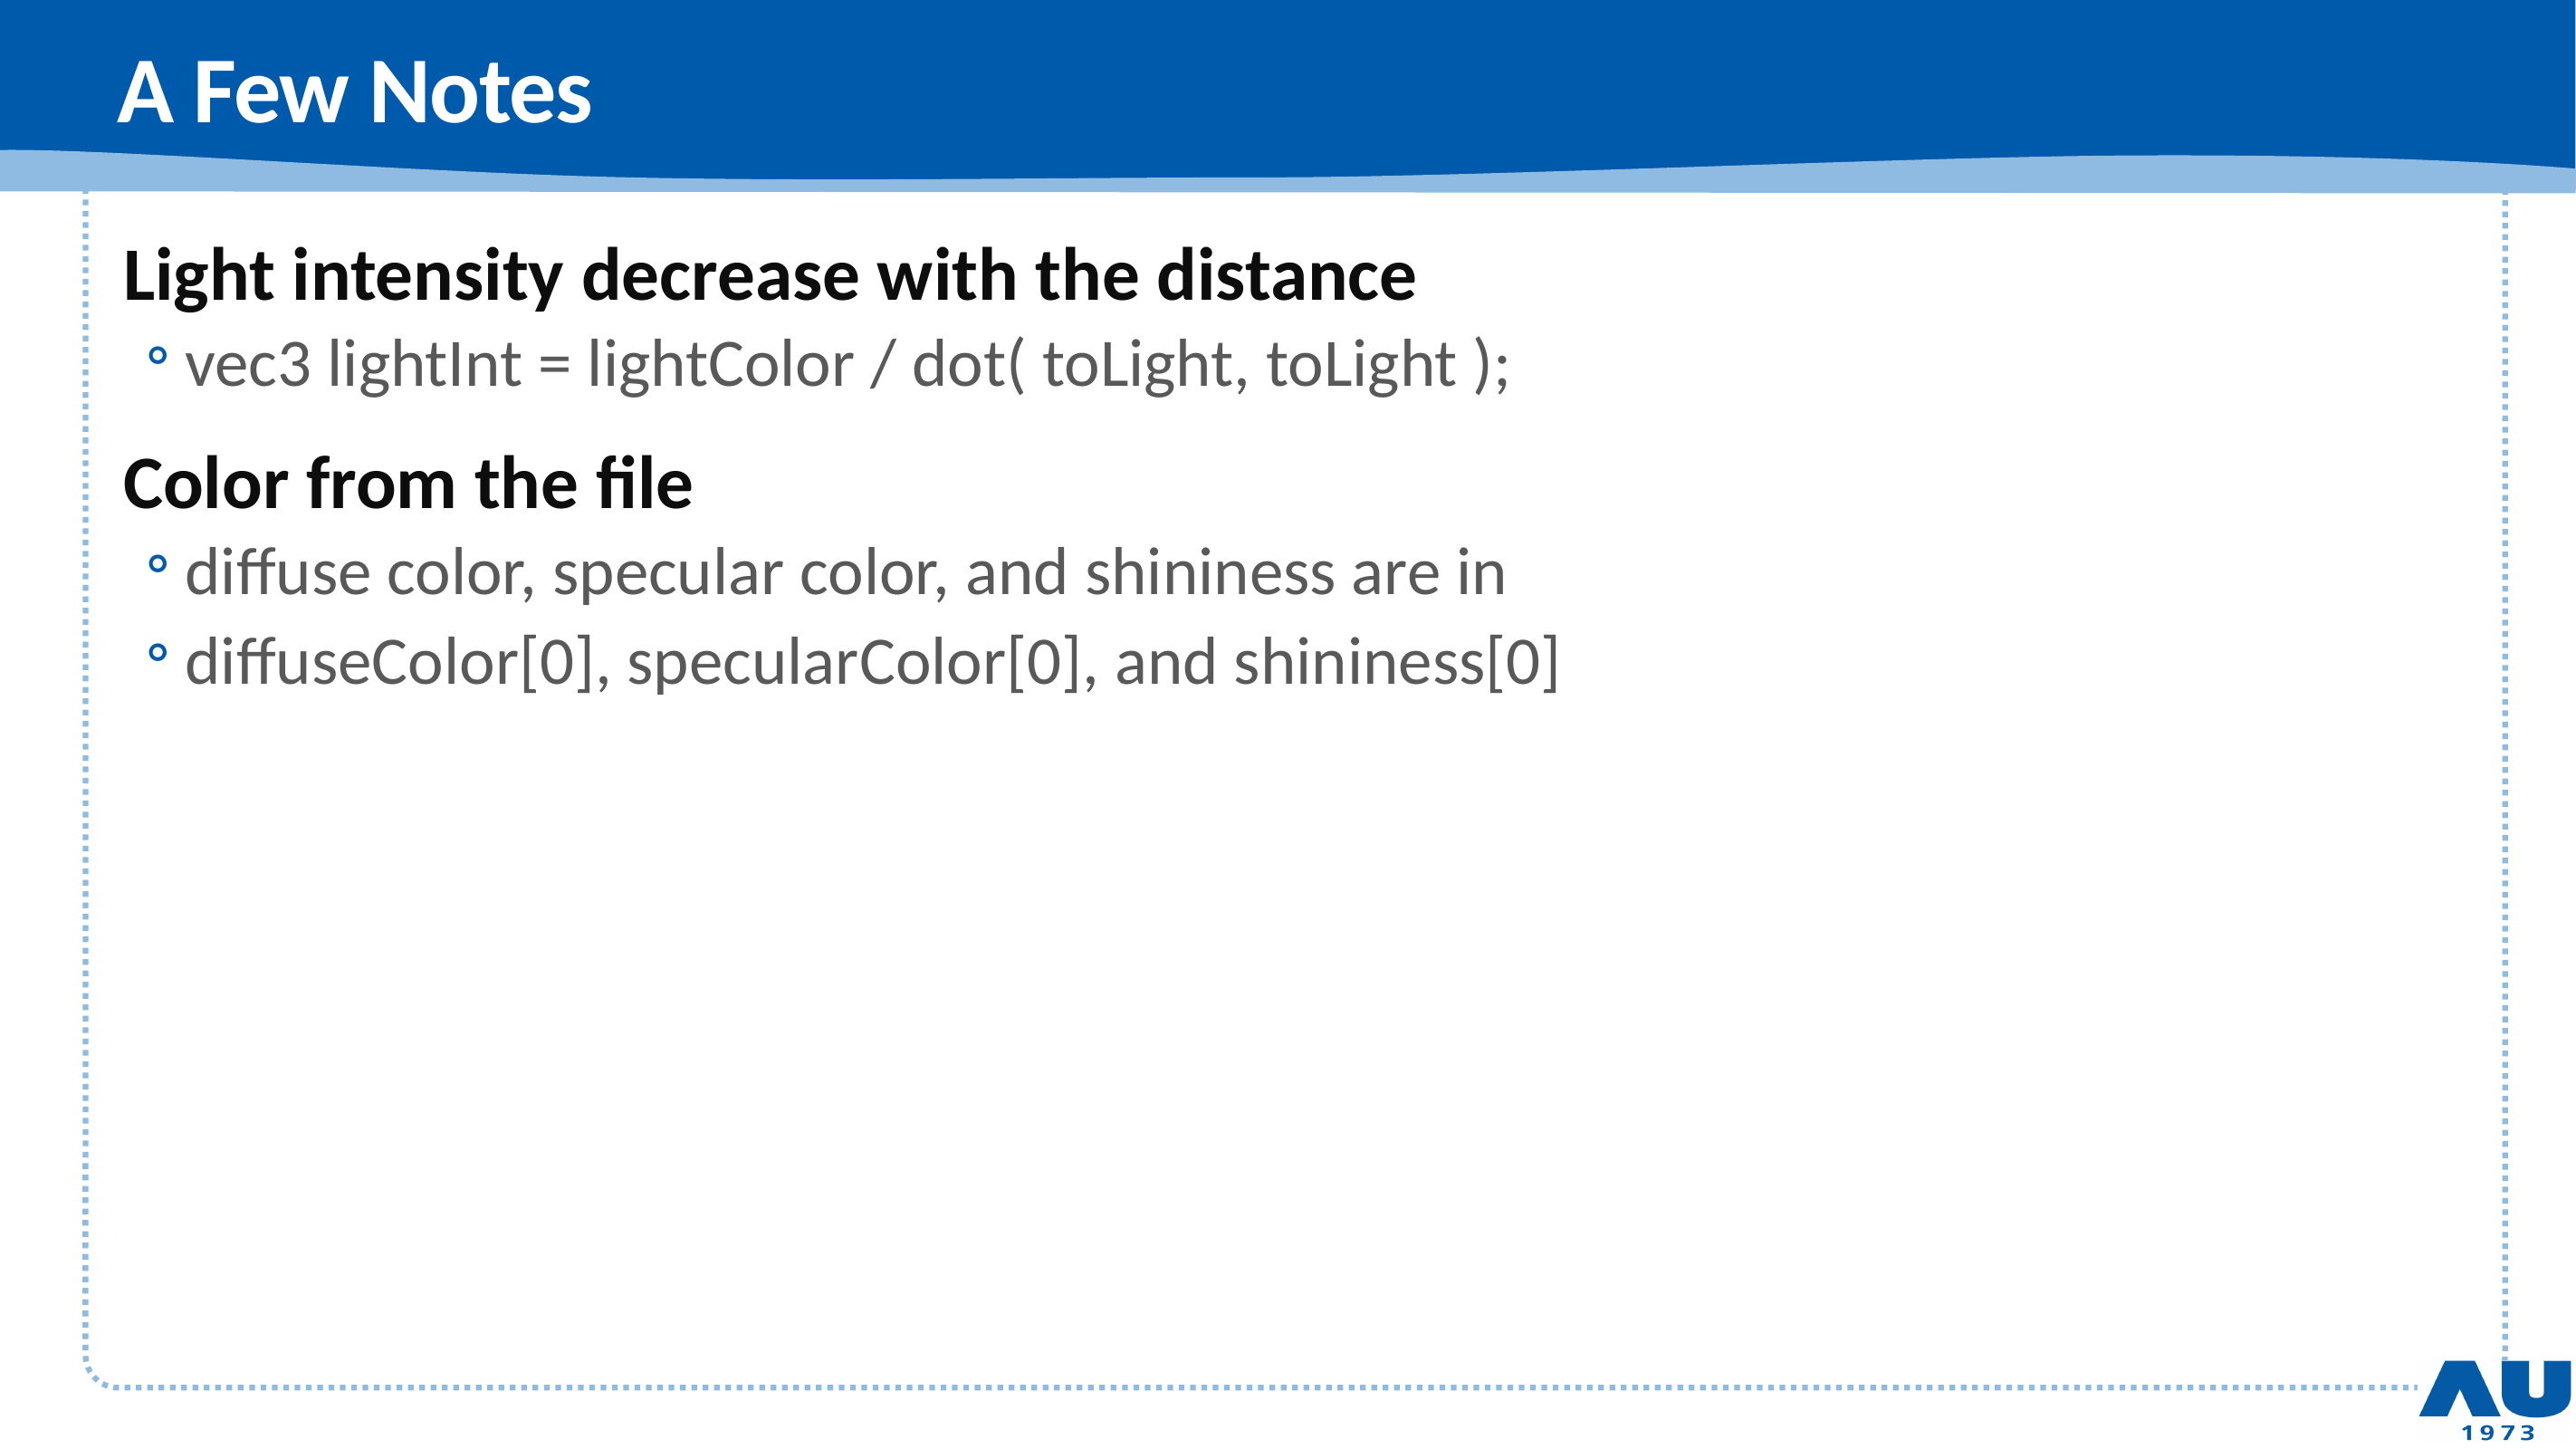

# A Few Notes
Light intensity decrease with the distance
vec3 lightInt = lightColor / dot( toLight, toLight );
Color from the file
diffuse color, specular color, and shininess are in
diffuseColor[0], specularColor[0], and shininess[0]